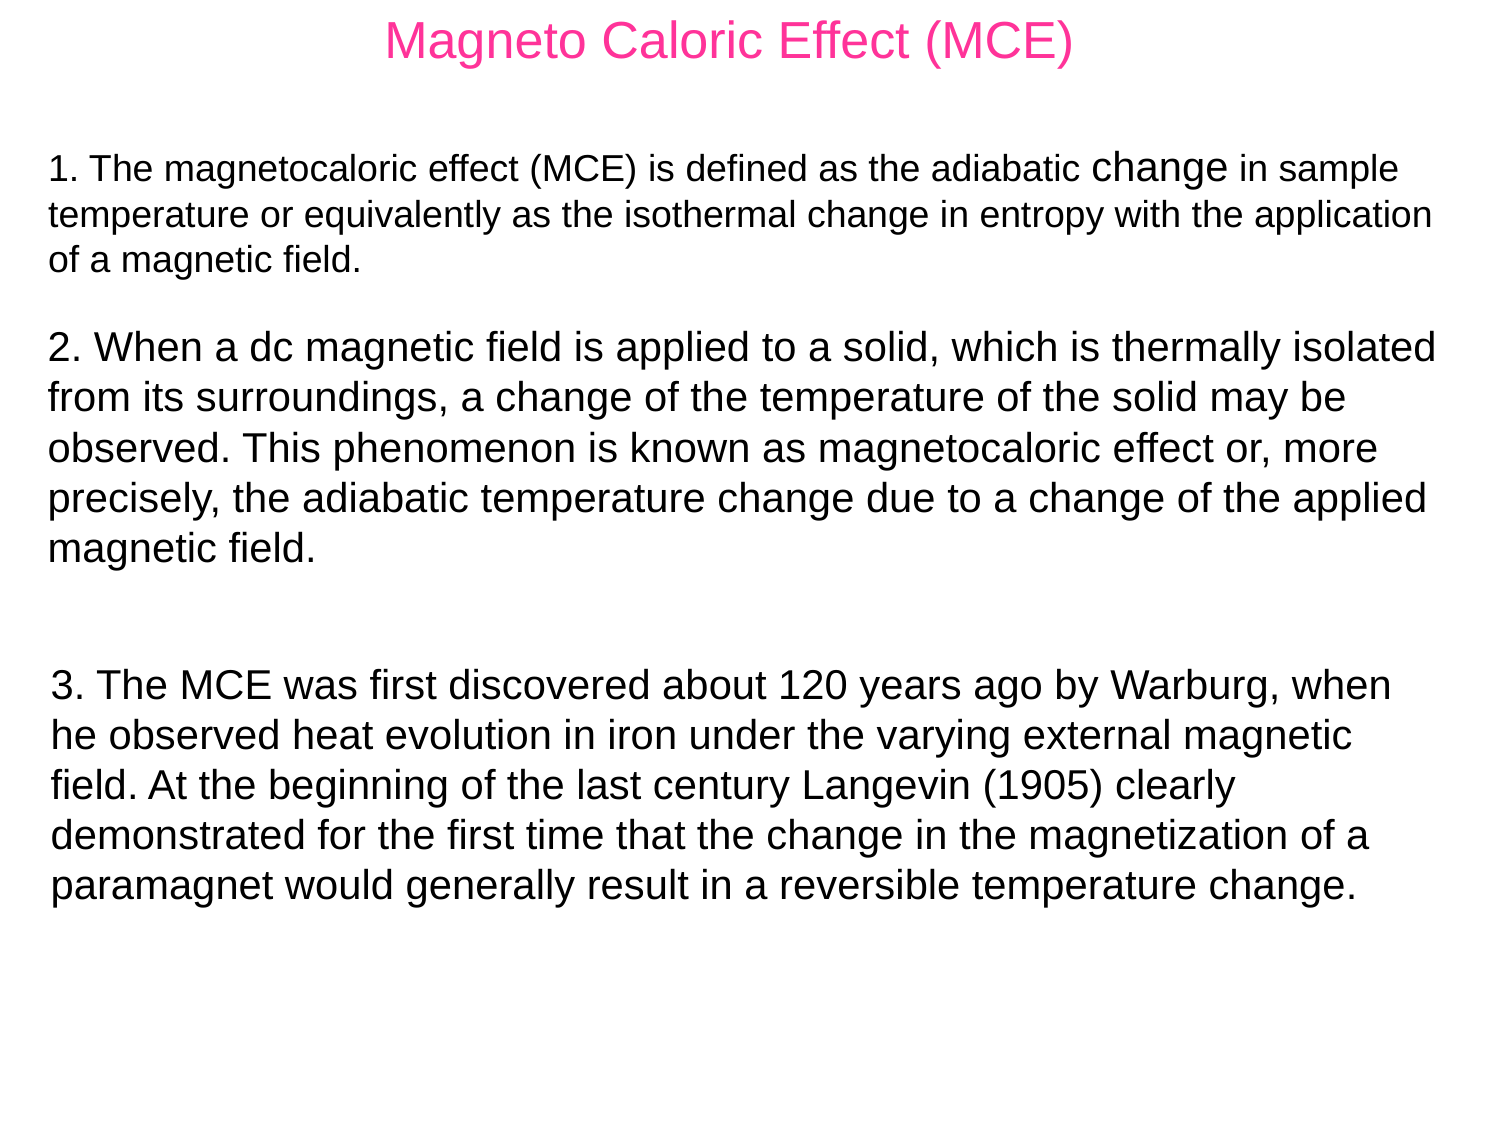

Magneto Caloric Effect (MCE)
1. The magnetocaloric effect (MCE) is defined as the adiabatic change in sample temperature or equivalently as the isothermal change in entropy with the application of a magnetic field.
2. When a dc magnetic field is applied to a solid, which is thermally isolated from its surroundings, a change of the temperature of the solid may be observed. This phenomenon is known as magnetocaloric effect or, more precisely, the adiabatic temperature change due to a change of the applied magnetic field.
3. The MCE was first discovered about 120 years ago by Warburg, when he observed heat evolution in iron under the varying external magnetic field. At the beginning of the last century Langevin (1905) clearly demonstrated for the first time that the change in the magnetization of a paramagnet would generally result in a reversible temperature change.

50